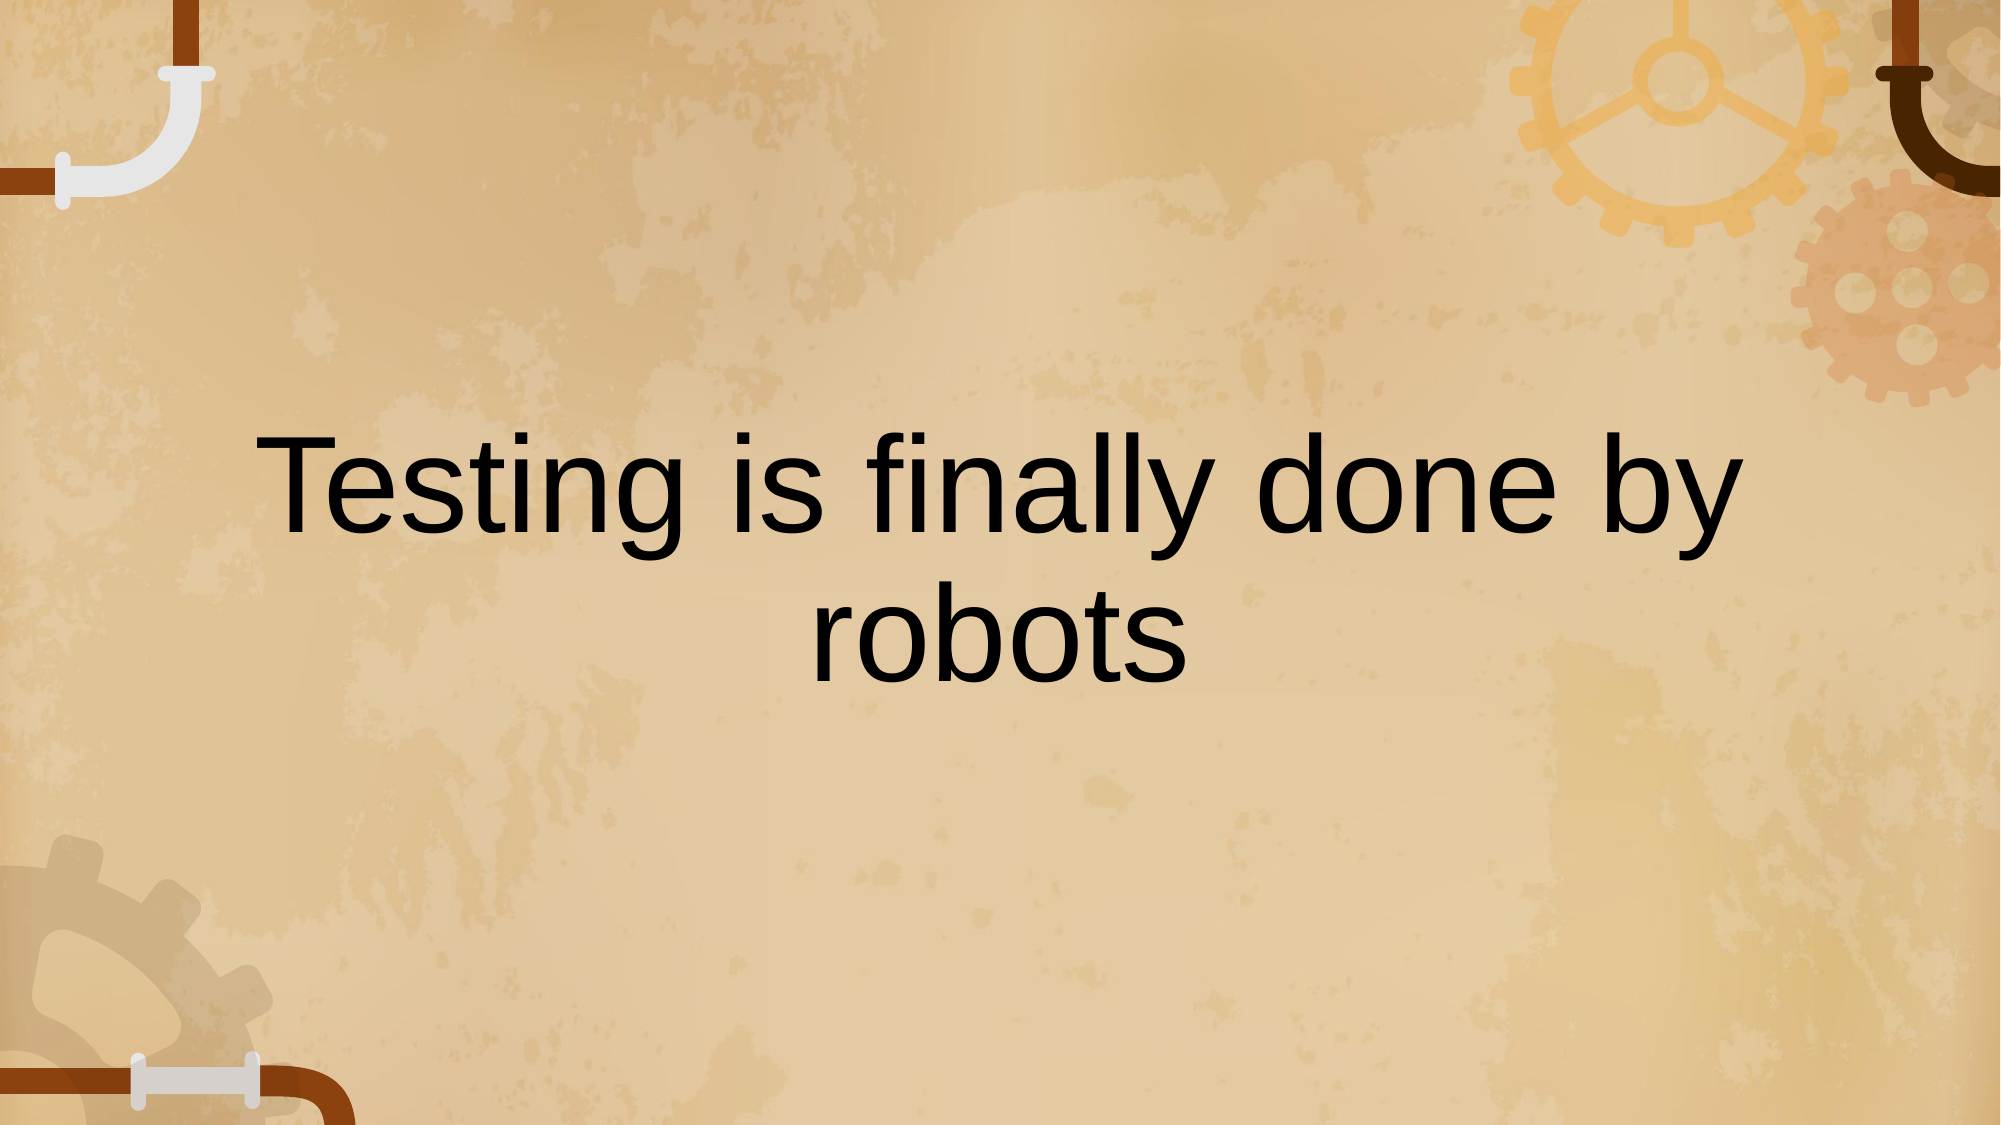

# Testing is finally done by robots